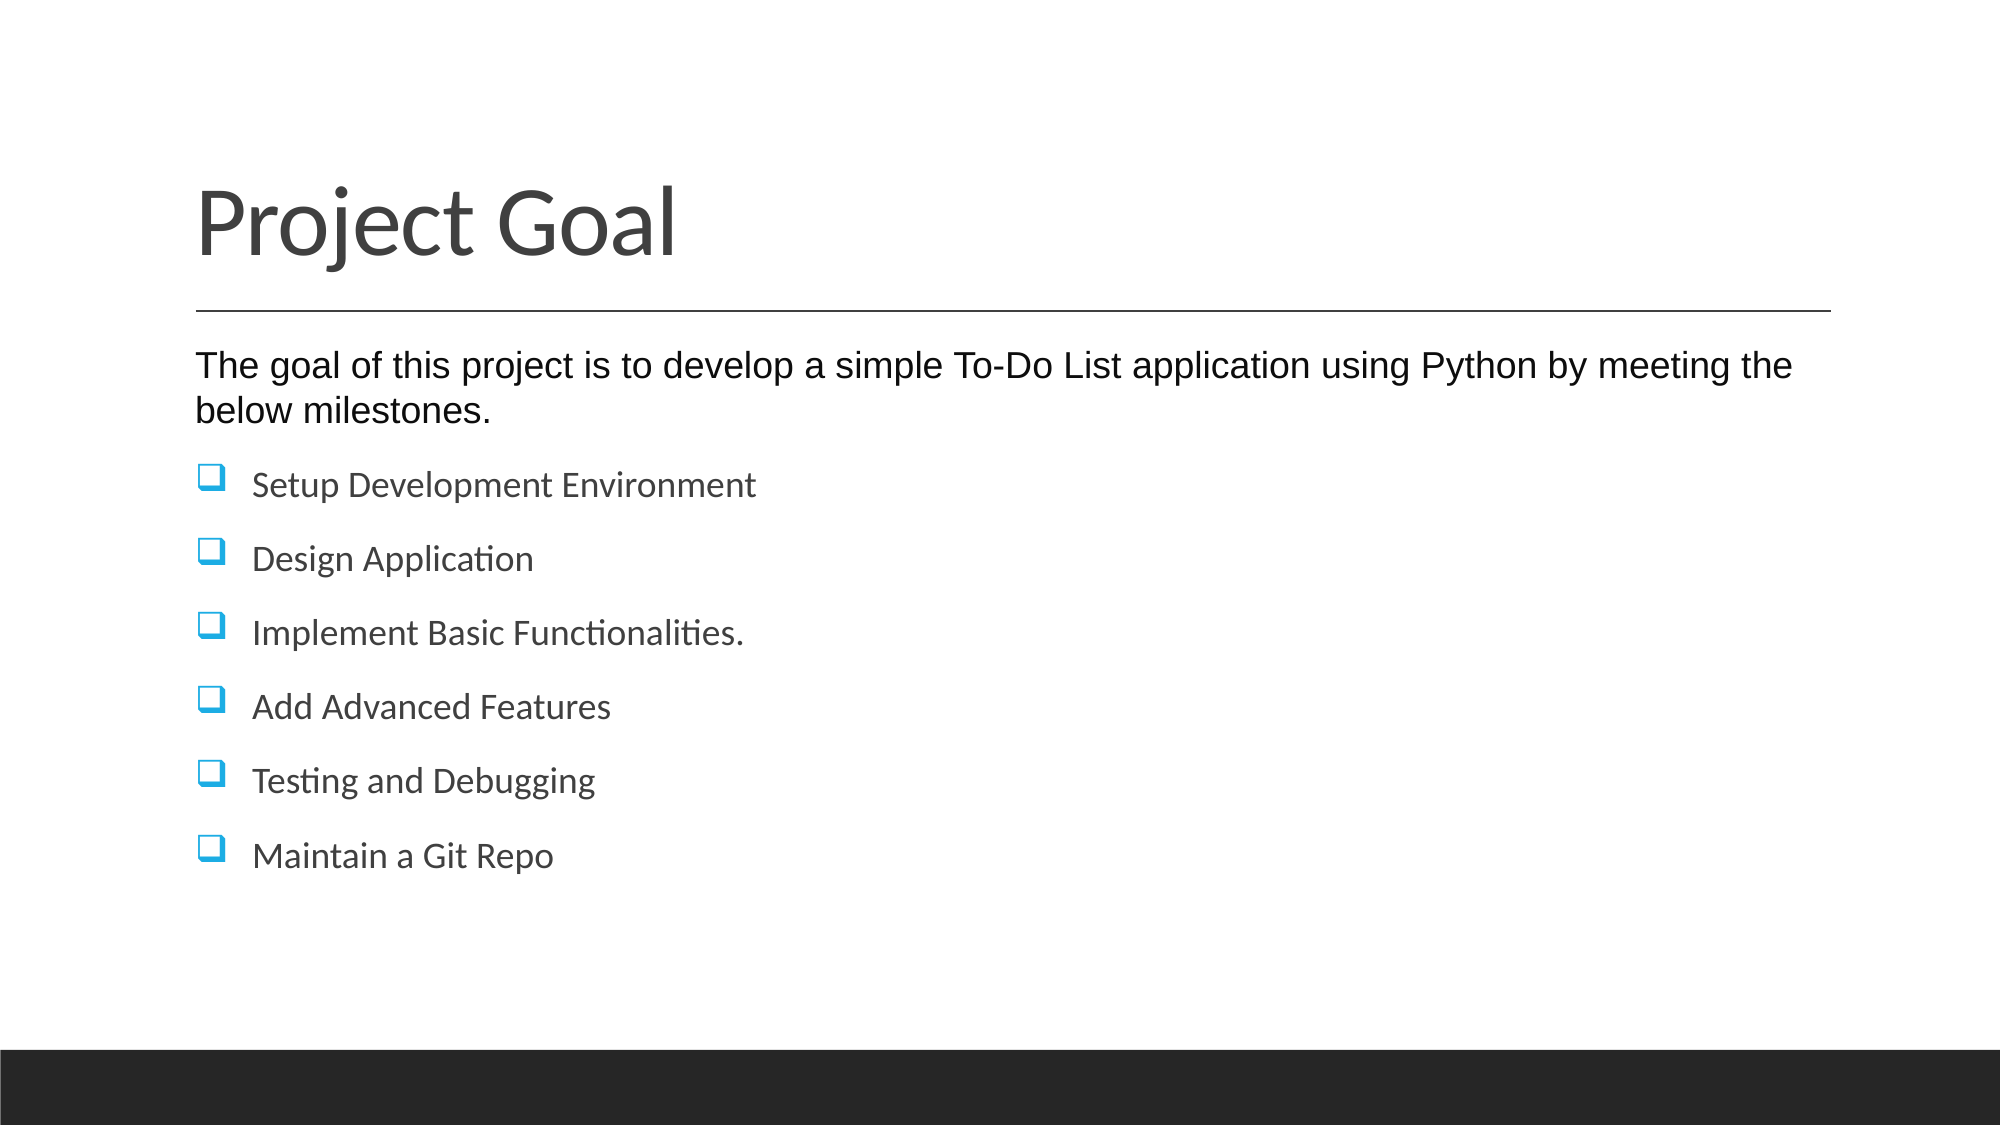

# Project Goal
The goal of this project is to develop a simple To-Do List application using Python by meeting the below milestones.
Setup Development Environment
Design Application
Implement Basic Functionalities.
Add Advanced Features
Testing and Debugging
Maintain a Git Repo